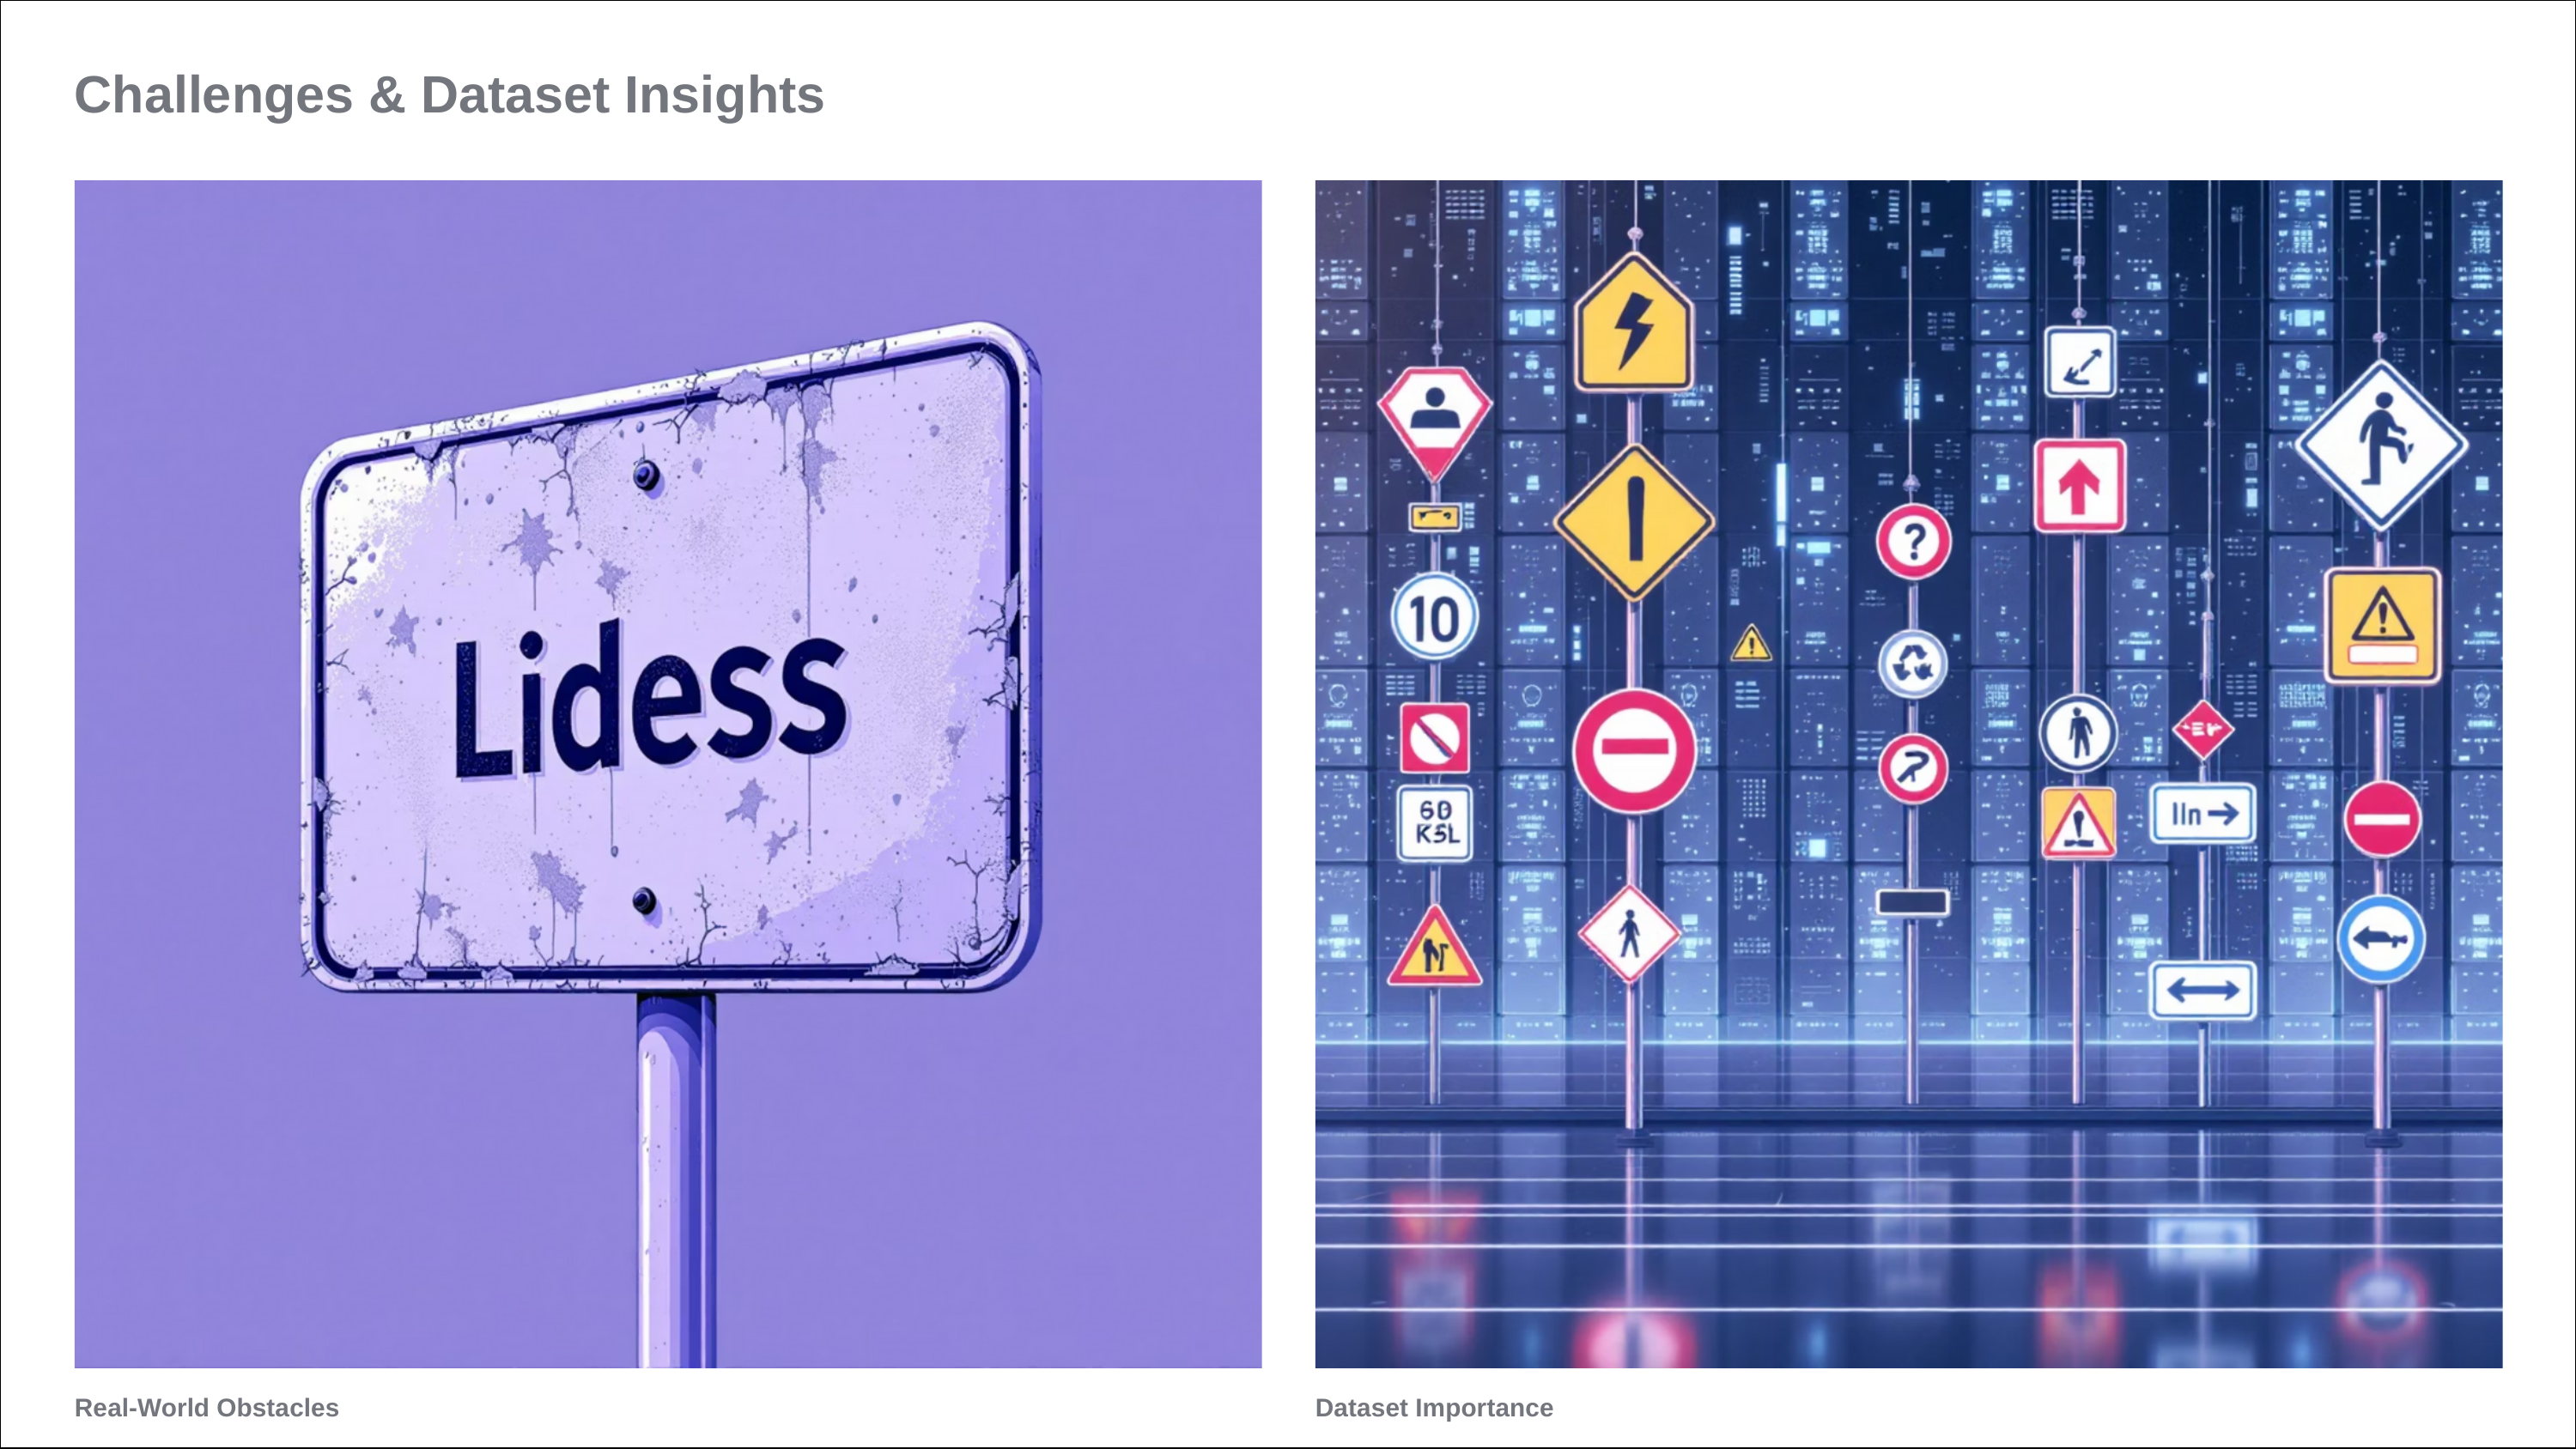

Challenges & Dataset Insights

Real-World Obstacles
Dataset Importance
Traffic sign recognition faces significant real-world challenges, including signs obscured by dirt or graffiti, damage, and variable environmental factors like extreme weather and changing light conditions.
Comprehensive labeled datasets such as the German Traffic Sign Recognition Benchmark (GTSRB) and German Traffic Sign Detection Benchmark (GTSDB) are vital, providing thousands of images for training and testing.
Addressing Imbalance
Data imbalance, where some sign classes are underrepresented, is mitigated through augmentation techniques, ensuring fair and accurate model performance across all sign types.